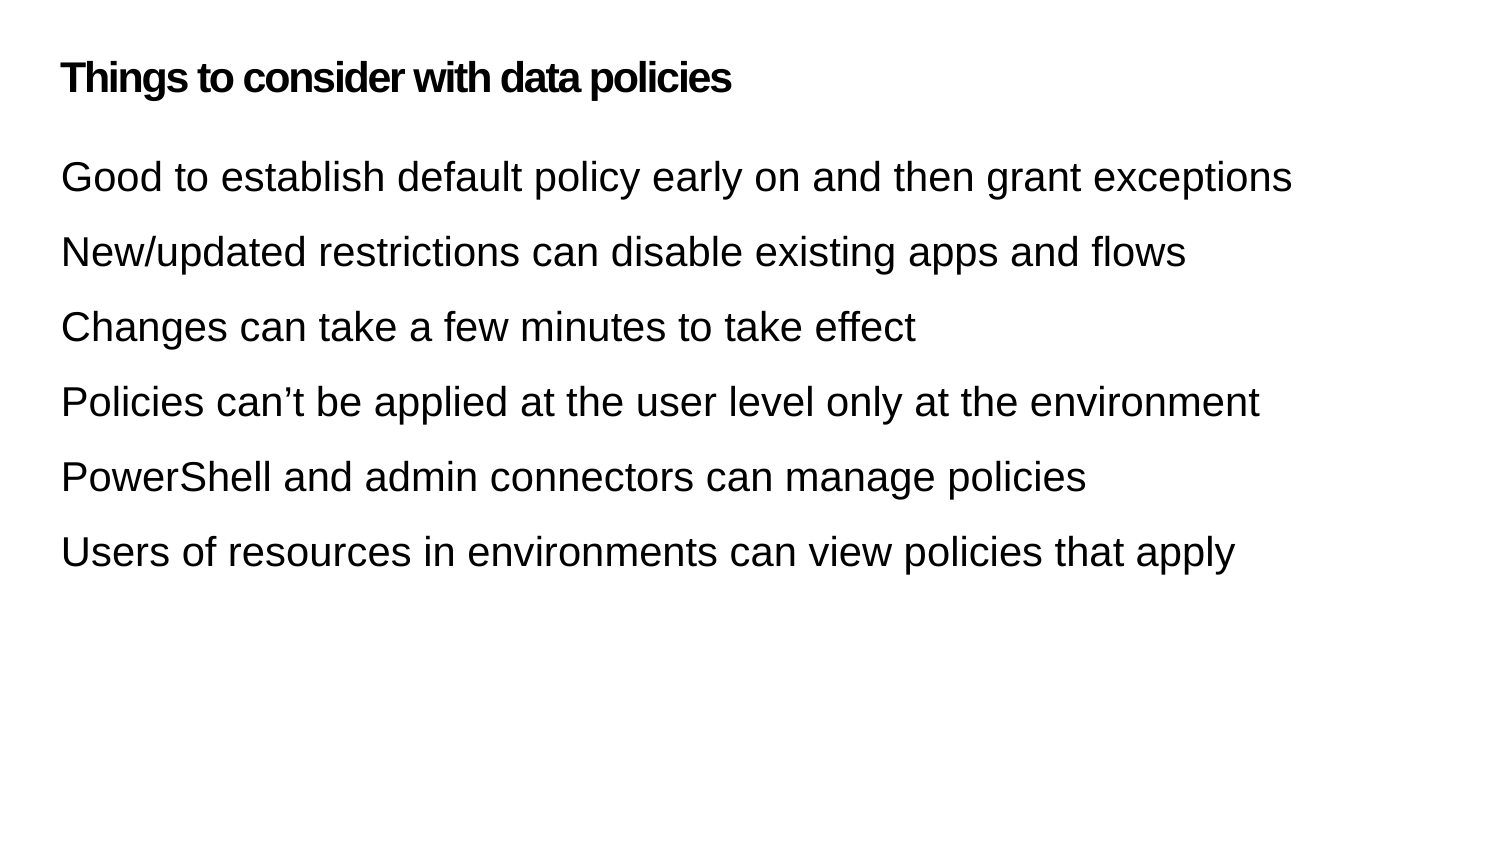

# Things to consider with data policies
Good to establish default policy early on and then grant exceptions
New/updated restrictions can disable existing apps and flows
Changes can take a few minutes to take effect
Policies can’t be applied at the user level only at the environment
PowerShell and admin connectors can manage policies
Users of resources in environments can view policies that apply